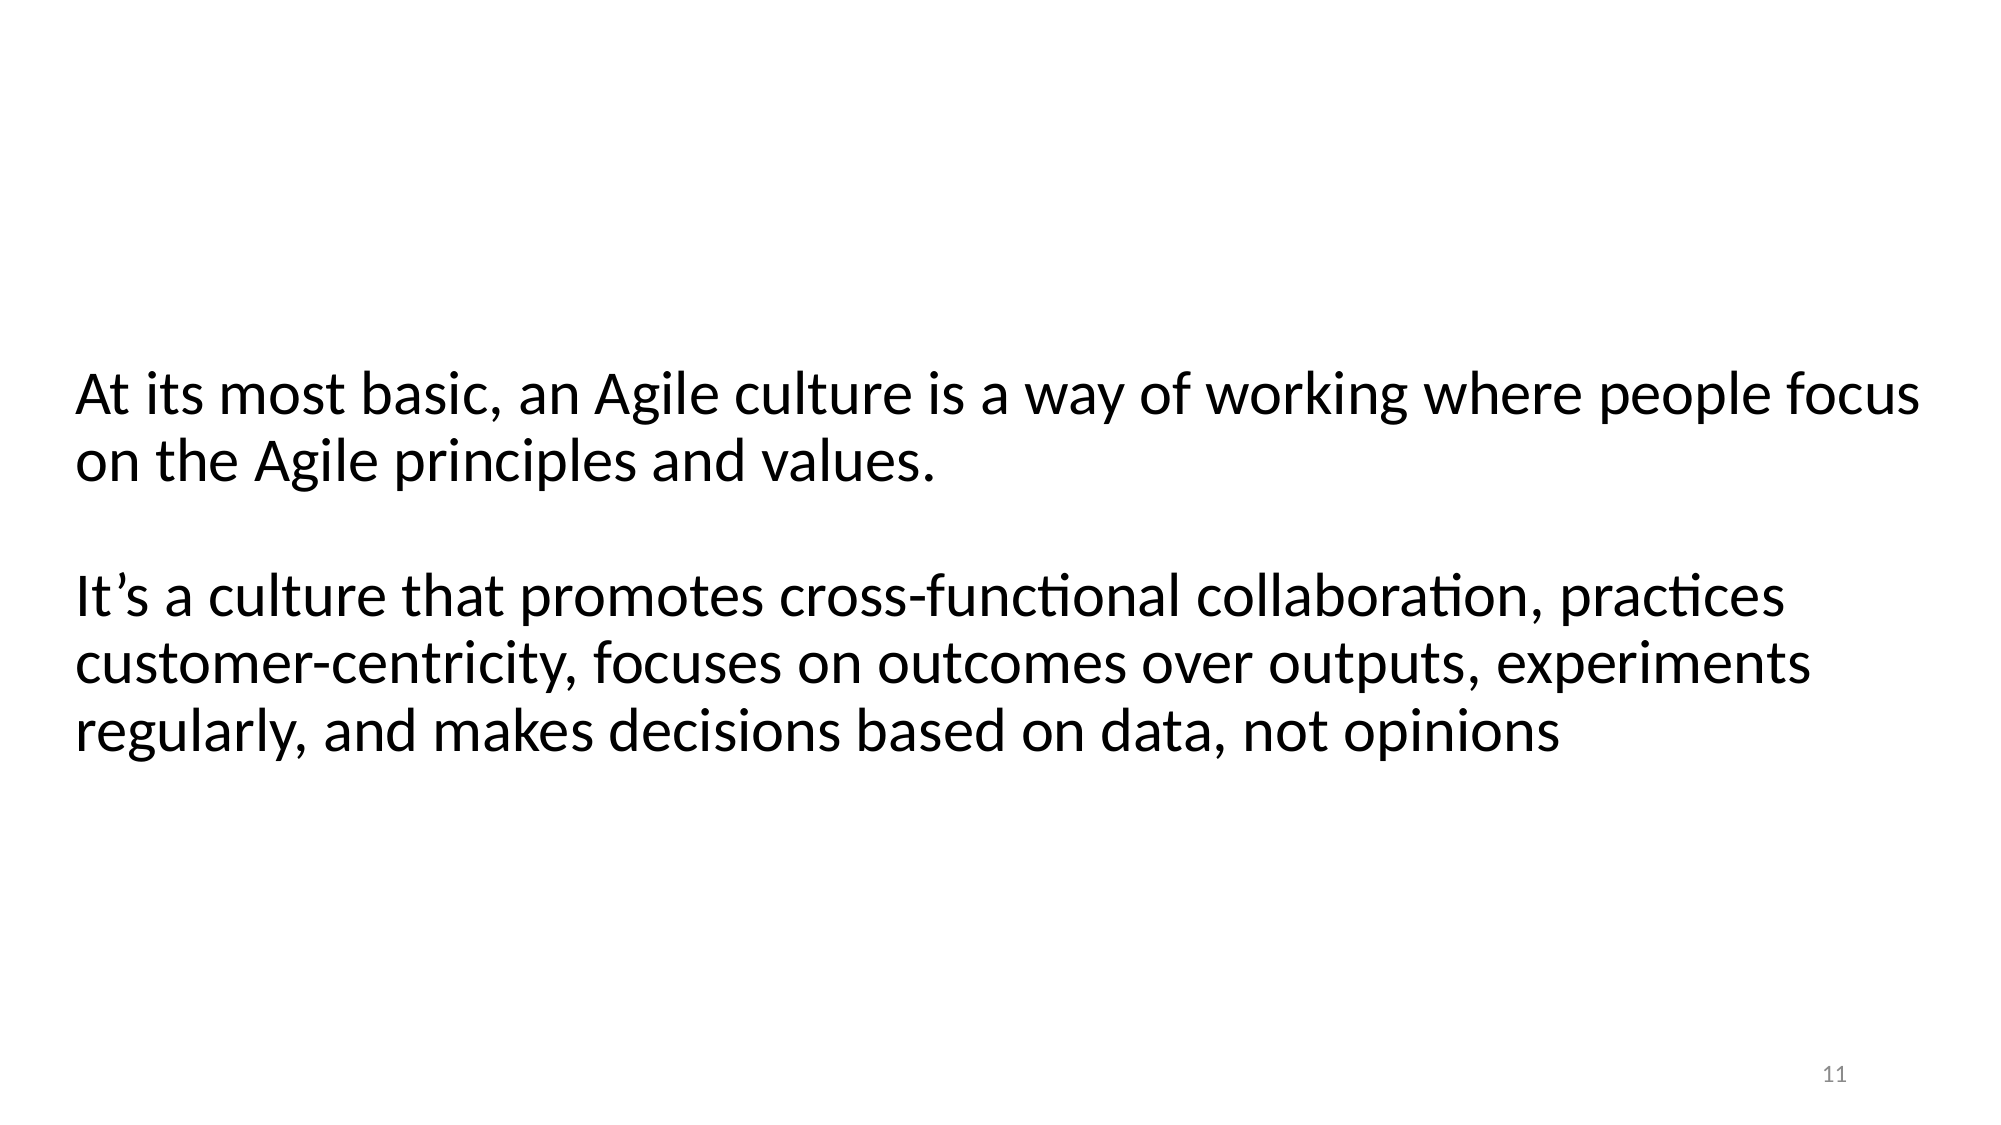

# At its most basic, an Agile culture is a way of working where people focus on the Agile principles and values. It’s a culture that promotes cross-functional collaboration, practices customer-centricity, focuses on outcomes over outputs, experiments regularly, and makes decisions based on data, not opinions
11